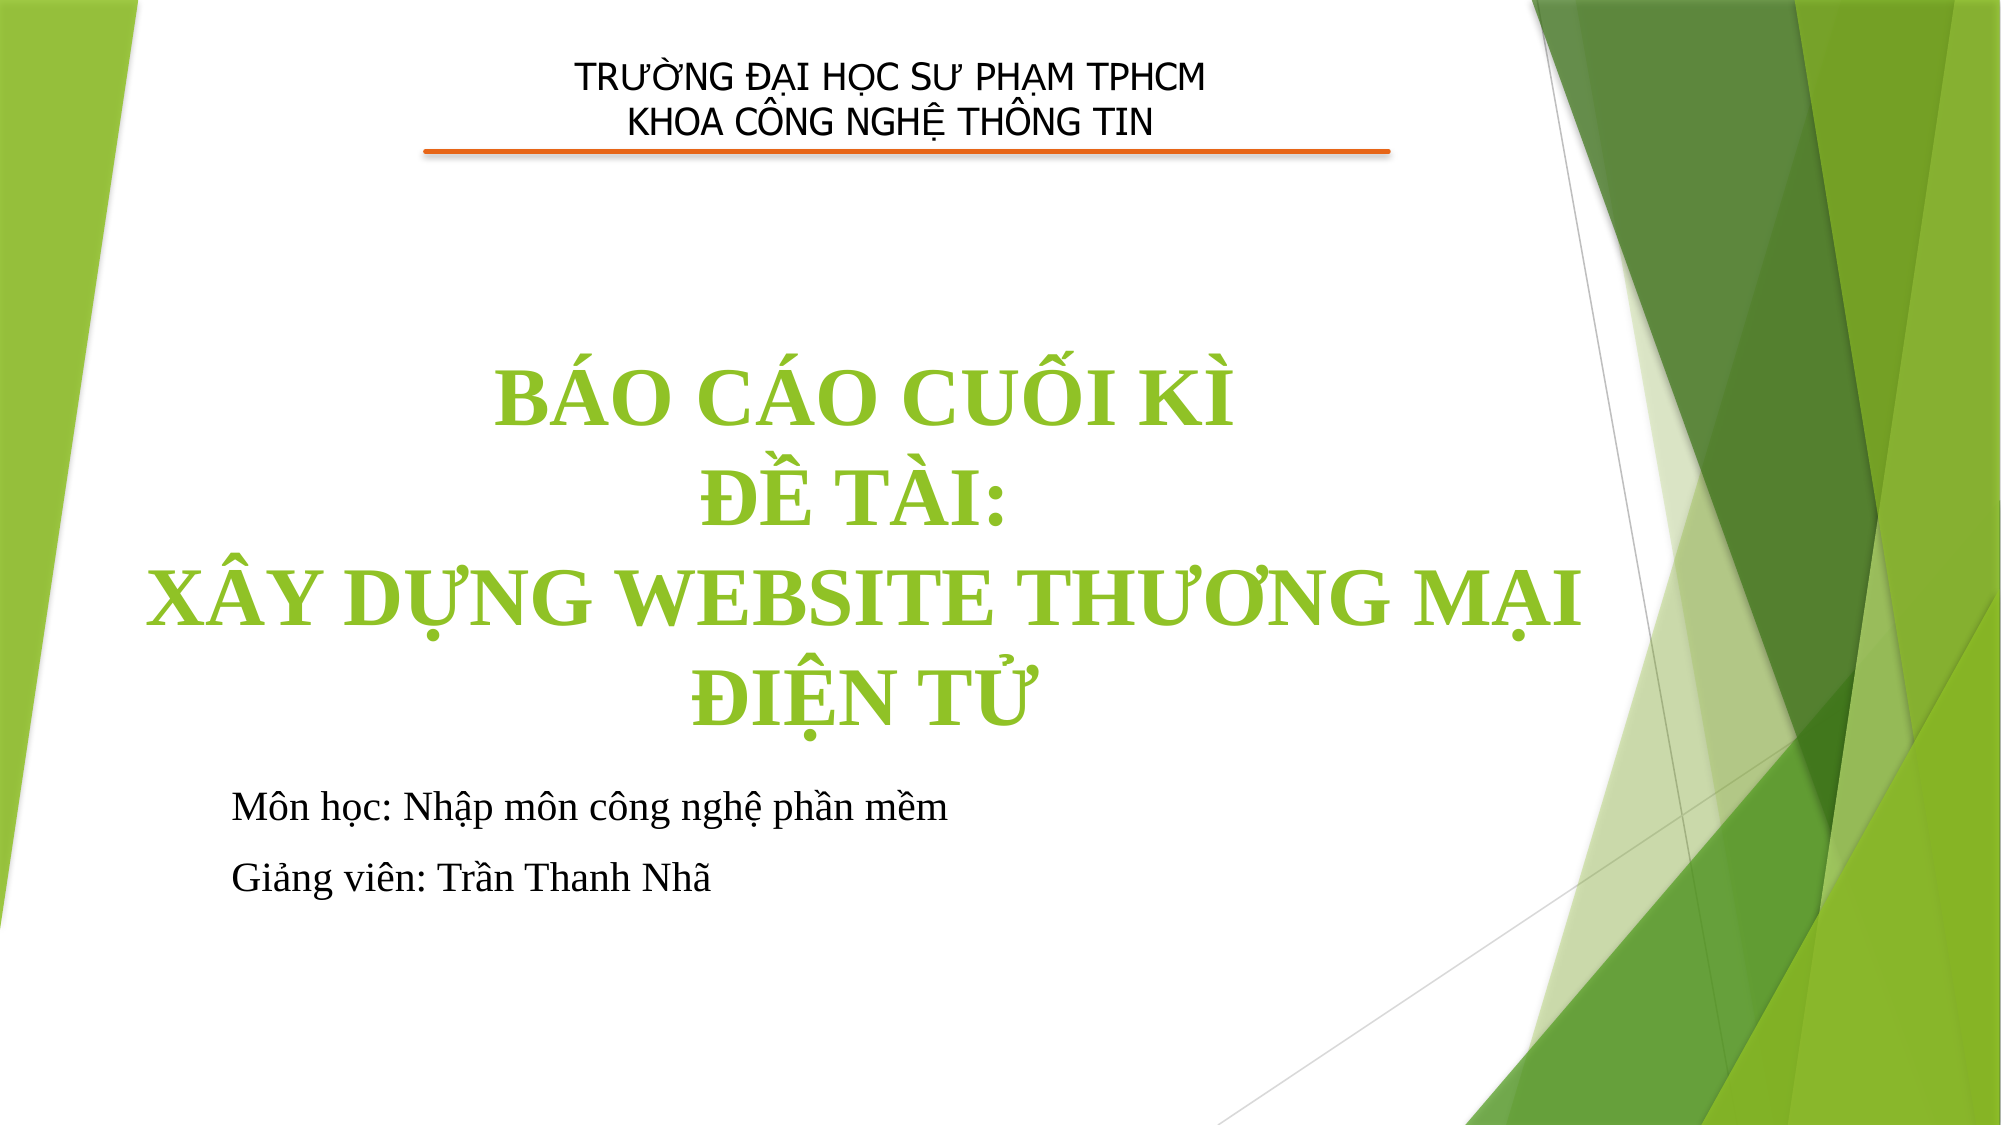

TRƯỜNG ĐẠI HỌC SƯ PHẠM TPHCM
KHOA CÔNG NGHỆ THÔNG TIN
# BÁO CÁO CUỐI KÌ ĐỀ TÀI: XÂY DỰNG WEBSITE THƯƠNG MẠI ĐIỆN TỬ
Môn học: Nhập môn công nghệ phần mềm
Giảng viên: Trần Thanh Nhã